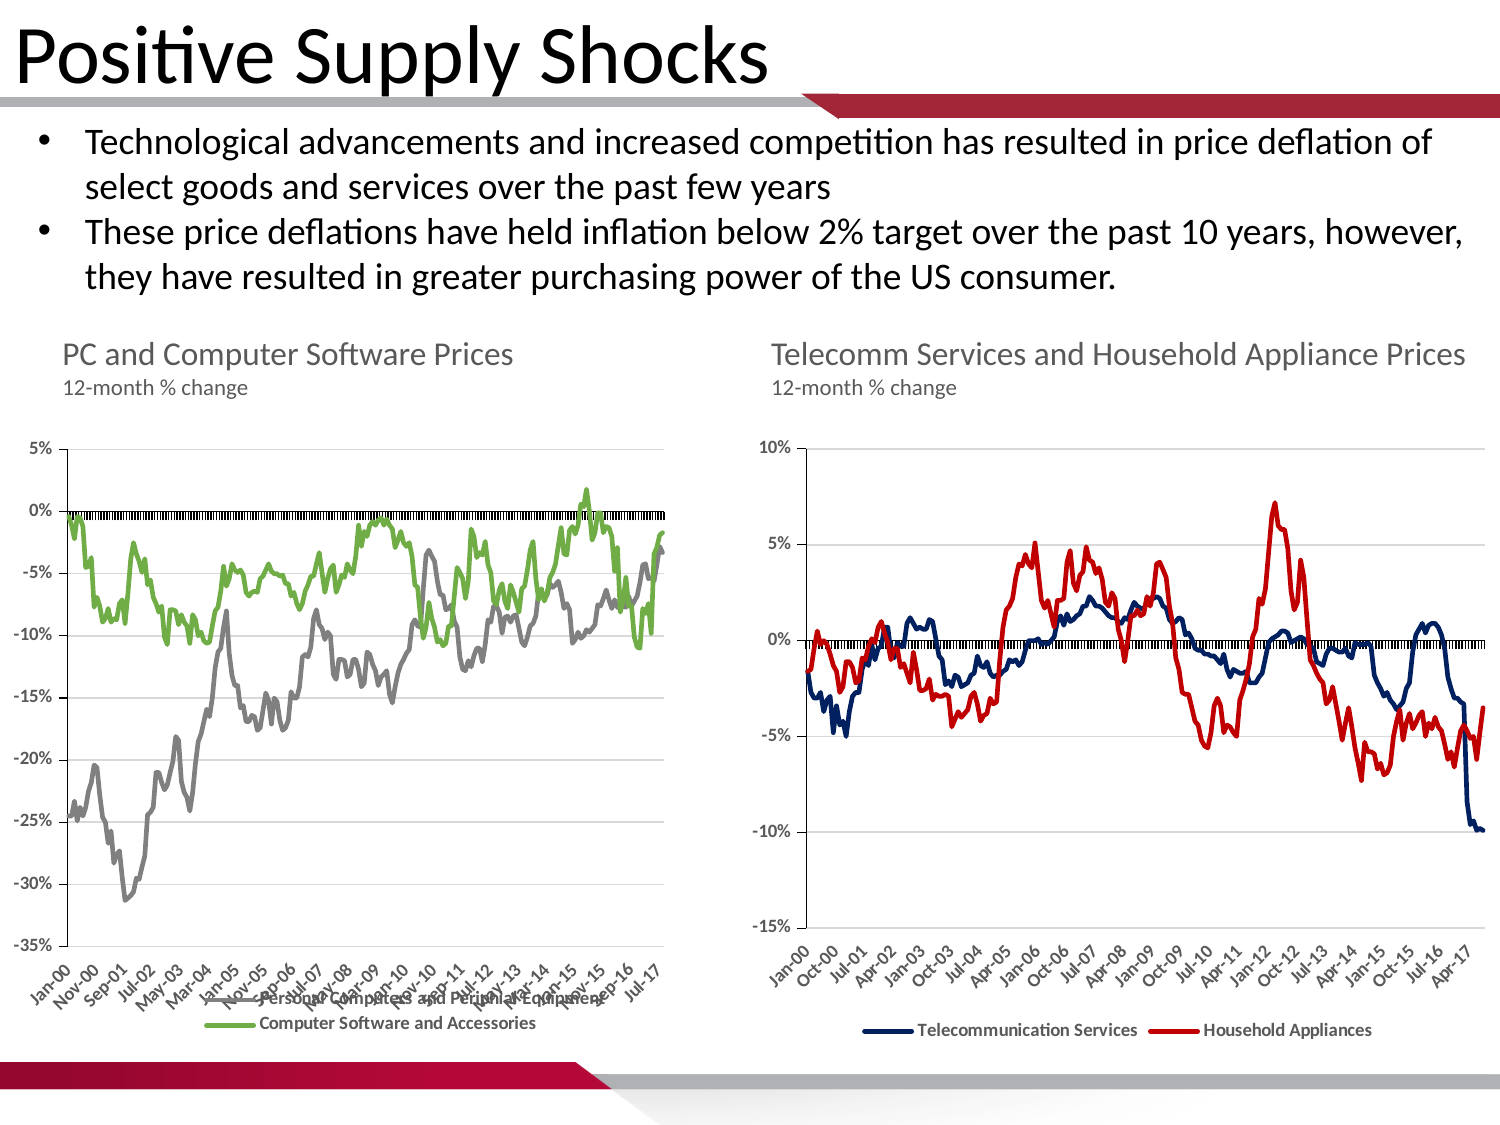

Positive Supply Shocks
Technological advancements and increased competition has resulted in price deflation of select goods and services over the past few years
These price deflations have held inflation below 2% target over the past 10 years, however, they have resulted in greater purchasing power of the US consumer.
PC and Computer Software Prices
12-month % change
Telecomm Services and Household Appliance Prices
12-month % change

### Chart

| Category | Personal Computers and Periphial Equipment  | Computer Software and Accessories |
|---|---|---|
| 42978 | -0.033 | -0.017 |
| 42947 | -0.027999999999999997 | -0.019 |
| 42916 | -0.043 | -0.028999999999999998 |
| 42886 | -0.055999999999999994 | -0.034 |
| 42855 | -0.053 | -0.098 |
| 42825 | -0.054000000000000006 | -0.07400000000000001 |
| 42794 | -0.042 | -0.08199999999999999 |
| 42766 | -0.043 | -0.078 |
| 42735 | -0.057 | -0.11 |
| 42704 | -0.068 | -0.109 |
| 42674 | -0.07200000000000001 | -0.10099999999999999 |
| 42643 | -0.076 | -0.076 |
| 42613 | -0.068 | -0.076 |
| 42582 | -0.077 | -0.053 |
| 42551 | -0.076 | -0.07200000000000001 |
| 42521 | -0.078 | -0.081 |
| 42490 | -0.077 | -0.028999999999999998 |
| 42460 | -0.071 | -0.048 |
| 42429 | -0.078 | -0.02 |
| 42400 | -0.071 | -0.013000000000000001 |
| 42369 | -0.063 | -0.012 |
| 42338 | -0.07 | -0.017 |
| 42308 | -0.076 | -0.001 |
| 42277 | -0.075 | -0.001 |
| 42247 | -0.091 | -0.017 |
| 42216 | -0.094 | -0.023 |
| 42185 | -0.09699999999999999 | 0.001 |
| 42155 | -0.095 | 0.018000000000000002 |
| 42124 | -0.1 | 0.004 |
| 42094 | -0.102 | 0.006 |
| 42063 | -0.09699999999999999 | -0.011000000000000001 |
| 42035 | -0.10300000000000001 | -0.018000000000000002 |
| 42004 | -0.106 | -0.012 |
| 41973 | -0.079 | -0.015 |
| 41943 | -0.07400000000000001 | -0.035 |
| 41912 | -0.078 | -0.034 |
| 41882 | -0.065 | -0.013000000000000001 |
| 41851 | -0.055999999999999994 | -0.027000000000000003 |
| 41820 | -0.059000000000000004 | -0.042 |
| 41790 | -0.061 | -0.049 |
| 41759 | -0.057999999999999996 | -0.053 |
| 41729 | -0.067 | -0.066 |
| 41698 | -0.07 | -0.07200000000000001 |
| 41670 | -0.066 | -0.062 |
| 41639 | -0.065 | -0.071 |
| 41608 | -0.084 | -0.054000000000000006 |
| 41578 | -0.09 | -0.024 |
| 41547 | -0.092 | -0.031 |
| 41517 | -0.10099999999999999 | -0.047 |
| 41486 | -0.10800000000000001 | -0.06 |
| 41455 | -0.105 | -0.062 |
| 41425 | -0.094 | -0.081 |
| 41394 | -0.083 | -0.073 |
| 41364 | -0.084 | -0.065 |
| 41333 | -0.08900000000000001 | -0.059000000000000004 |
| 41305 | -0.084 | -0.078 |
| 41274 | -0.085 | -0.07200000000000001 |
| 41243 | -0.098 | -0.057999999999999996 |
| 41213 | -0.081 | -0.063 |
| 41182 | -0.076 | -0.075 |
| 41152 | -0.076 | -0.07200000000000001 |
| 41121 | -0.08900000000000001 | -0.049 |
| 41090 | -0.087 | -0.043 |
| 41060 | -0.107 | -0.024 |
| 41029 | -0.121 | -0.035 |
| 40999 | -0.11 | -0.033 |
| 40968 | -0.11 | -0.037000000000000005 |
| 40939 | -0.11599999999999999 | -0.02 |
| 40908 | -0.125 | -0.013999999999999999 |
| 40877 | -0.12 | -0.055999999999999994 |
| 40847 | -0.128 | -0.07 |
| 40816 | -0.127 | -0.054000000000000006 |
| 40786 | -0.11699999999999999 | -0.049 |
| 40755 | -0.09300000000000001 | -0.045 |
| 40724 | -0.08800000000000001 | -0.068 |
| 40694 | -0.075 | -0.092 |
| 40663 | -0.078 | -0.092 |
| 40633 | -0.079 | -0.106 |
| 40602 | -0.067 | -0.10800000000000001 |
| 40574 | -0.067 | -0.10300000000000001 |
| 40543 | -0.055999999999999994 | -0.105 |
| 40512 | -0.04 | -0.09300000000000001 |
| 40482 | -0.036000000000000004 | -0.086 |
| 40451 | -0.031 | -0.073 |
| 40421 | -0.035 | -0.09300000000000001 |
| 40390 | -0.062 | -0.102 |
| 40359 | -0.09300000000000001 | -0.085 |
| 40329 | -0.092 | -0.061 |
| 40298 | -0.087 | -0.059000000000000004 |
| 40268 | -0.091 | -0.036000000000000004 |
| 40237 | -0.111 | -0.025 |
| 40209 | -0.114 | -0.027999999999999997 |
| 40178 | -0.11900000000000001 | -0.025 |
| 40147 | -0.12300000000000001 | -0.016 |
| 40117 | -0.13 | -0.023 |
| 40086 | -0.141 | -0.028999999999999998 |
| 40056 | -0.154 | -0.013999999999999999 |
| 40025 | -0.147 | -0.011000000000000001 |
| 39994 | -0.128 | -0.006 |
| 39964 | -0.131 | -0.011000000000000001 |
| 39933 | -0.133 | -0.005 |
| 39903 | -0.14 | -0.006999999999999999 |
| 39872 | -0.128 | -0.011000000000000001 |
| 39844 | -0.12300000000000001 | -0.008 |
| 39813 | -0.115 | -0.011000000000000001 |
| 39782 | -0.113 | -0.02 |
| 39752 | -0.138 | -0.016 |
| 39721 | -0.141 | -0.027999999999999997 |
| 39691 | -0.127 | -0.011000000000000001 |
| 39660 | -0.11900000000000001 | -0.036000000000000004 |
| 39629 | -0.11900000000000001 | -0.05 |
| 39599 | -0.131 | -0.047 |
| 39568 | -0.133 | -0.042 |
| 39538 | -0.12 | -0.053 |
| 39507 | -0.11900000000000001 | -0.051 |
| 39478 | -0.11900000000000001 | -0.059000000000000004 |
| 39447 | -0.135 | -0.065 |
| 39416 | -0.131 | -0.043 |
| 39386 | -0.1 | -0.046 |
| 39355 | -0.09699999999999999 | -0.054000000000000006 |
| 39325 | -0.10300000000000001 | -0.065 |
| 39294 | -0.094 | -0.049 |
| 39263 | -0.091 | -0.033 |
| 39233 | -0.079 | -0.042 |
| 39202 | -0.086 | -0.052000000000000005 |
| 39172 | -0.109 | -0.052000000000000005 |
| 39141 | -0.11699999999999999 | -0.059000000000000004 |
| 39113 | -0.115 | -0.064 |
| 39082 | -0.11699999999999999 | -0.07400000000000001 |
| 39051 | -0.141 | -0.079 |
| 39021 | -0.15 | -0.07400000000000001 |
| 38990 | -0.15 | -0.065 |
| 38960 | -0.145 | -0.068 |
| 38929 | -0.168 | -0.057999999999999996 |
| 38898 | -0.174 | -0.057999999999999996 |
| 38868 | -0.17600000000000002 | -0.051 |
| 38837 | -0.168 | -0.052000000000000005 |
| 38807 | -0.153 | -0.05 |
| 38776 | -0.15 | -0.05 |
| 38748 | -0.171 | -0.048 |
| 38717 | -0.152 | -0.042 |
| 38686 | -0.146 | -0.047 |
| 38656 | -0.16 | -0.052000000000000005 |
| 38625 | -0.174 | -0.054000000000000006 |
| 38595 | -0.17600000000000002 | -0.065 |
| 38564 | -0.165 | -0.064 |
| 38533 | -0.16399999999999998 | -0.065 |
| 38503 | -0.16899999999999998 | -0.068 |
| 38472 | -0.16899999999999998 | -0.065 |
| 38442 | -0.156 | -0.051 |
| 38411 | -0.158 | -0.047 |
| 38383 | -0.14 | -0.049 |
| 38352 | -0.14 | -0.047 |
| 38321 | -0.132 | -0.042 |
| 38291 | -0.114 | -0.054000000000000006 |
| 38260 | -0.08 | -0.06 |
| 38230 | -0.09300000000000001 | -0.044000000000000004 |
| 38199 | -0.11 | -0.064 |
| 38168 | -0.113 | -0.077 |
| 38138 | -0.126 | -0.08 |
| 38107 | -0.15 | -0.092 |
| 38077 | -0.165 | -0.105 |
| 38046 | -0.159 | -0.106 |
| 38017 | -0.16899999999999998 | -0.10400000000000001 |
| 37986 | -0.179 | -0.09699999999999999 |
| 37955 | -0.185 | -0.1 |
| 37925 | -0.203 | -0.087 |
| 37894 | -0.226 | -0.083 |
| 37864 | -0.24100000000000002 | -0.106 |
| 37833 | -0.23 | -0.092 |
| 37802 | -0.226 | -0.08900000000000001 |
| 37772 | -0.217 | -0.083 |
| 37741 | -0.184 | -0.091 |
| 37711 | -0.18100000000000002 | -0.08 |
| 37680 | -0.201 | -0.079 |
| 37652 | -0.21 | -0.079 |
| 37621 | -0.22 | -0.107 |
| 37590 | -0.22399999999999998 | -0.10099999999999999 |
| 37560 | -0.218 | -0.076 |
| 37529 | -0.21 | -0.081 |
| 37499 | -0.21 | -0.07400000000000001 |
| 37468 | -0.23800000000000002 | -0.069 |
| 37437 | -0.242 | -0.055 |
| 37407 | -0.244 | -0.059000000000000004 |
| 37376 | -0.27699999999999997 | -0.038 |
| 37346 | -0.28600000000000003 | -0.049 |
| 37315 | -0.29600000000000004 | -0.04 |
| 37287 | -0.295 | -0.034 |
| 37256 | -0.306 | -0.025 |
| 37225 | -0.309 | -0.038 |
| 37195 | -0.311 | -0.066 |
| 37164 | -0.313 | -0.09 |
| 37134 | -0.295 | -0.071 |
| 37103 | -0.273 | -0.07400000000000001 |
| 37072 | -0.276 | -0.087 |
| 37042 | -0.28300000000000003 | -0.086 |
| 37011 | -0.257 | -0.08900000000000001 |
| 36981 | -0.267 | -0.078 |
| 36950 | -0.25 | -0.086 |
| 36922 | -0.24600000000000002 | -0.08900000000000001 |
| 36891 | -0.228 | -0.076 |
| 36860 | -0.20600000000000002 | -0.069 |
| 36830 | -0.204 | -0.077 |
| 36799 | -0.218 | -0.037000000000000005 |
| 36769 | -0.225 | -0.044000000000000004 |
| 36738 | -0.23800000000000002 | -0.045 |
| 36707 | -0.245 | -0.012 |
| 36677 | -0.23800000000000002 | -0.005 |
| 36646 | -0.249 | -0.004 |
| 36616 | -0.233 | -0.022000000000000002 |
| 36585 | -0.245 | -0.011000000000000001 |
| 36556 | -0.245 | -0.004 |

### Chart

| Category | Telecommunication Services | Household Appliances |
|---|---|---|
| 42978 | -0.099 | -0.035 |
| 42947 | -0.098 | -0.048 |
| 42916 | -0.099 | -0.062 |
| 42886 | -0.094 | -0.05 |
| 42855 | -0.096 | -0.051 |
| 42825 | -0.084 | -0.047 |
| 42794 | -0.033 | -0.044000000000000004 |
| 42766 | -0.032 | -0.047 |
| 42735 | -0.03 | -0.055999999999999994 |
| 42704 | -0.03 | -0.066 |
| 42674 | -0.025 | -0.057999999999999996 |
| 42643 | -0.019 | -0.062 |
| 42613 | -0.004 | -0.054000000000000006 |
| 42582 | 0.003 | -0.047 |
| 42551 | 0.006999999999999999 | -0.045 |
| 42521 | 0.009000000000000001 | -0.04 |
| 42490 | 0.009000000000000001 | -0.046 |
| 42460 | 0.008 | -0.043 |
| 42429 | 0.004 | -0.05 |
| 42400 | 0.009000000000000001 | -0.037000000000000005 |
| 42369 | 0.006 | -0.039 |
| 42338 | 0.003 | -0.043 |
| 42308 | -0.006 | -0.046 |
| 42277 | -0.022000000000000002 | -0.038 |
| 42247 | -0.025 | -0.043 |
| 42216 | -0.032 | -0.052000000000000005 |
| 42185 | -0.034 | -0.036000000000000004 |
| 42155 | -0.036000000000000004 | -0.042 |
| 42124 | -0.033 | -0.05 |
| 42094 | -0.031 | -0.065 |
| 42063 | -0.027000000000000003 | -0.069 |
| 42035 | -0.028999999999999998 | -0.07 |
| 42004 | -0.025 | -0.064 |
| 41973 | -0.022000000000000002 | -0.067 |
| 41943 | -0.018000000000000002 | -0.059000000000000004 |
| 41912 | -0.003 | -0.057999999999999996 |
| 41882 | -0.001 | -0.057999999999999996 |
| 41851 | -0.002 | -0.053 |
| 41820 | -0.002 | -0.073 |
| 41790 | -0.002 | -0.064 |
| 41759 | -0.001 | -0.055999999999999994 |
| 41729 | -0.009000000000000001 | -0.045 |
| 41698 | -0.008 | -0.035 |
| 41670 | -0.004 | -0.043 |
| 41639 | -0.006 | -0.052000000000000005 |
| 41608 | -0.006 | -0.042 |
| 41578 | -0.005 | -0.033 |
| 41547 | -0.004 | -0.024 |
| 41517 | -0.004 | -0.031 |
| 41486 | -0.006999999999999999 | -0.033 |
| 41455 | -0.013000000000000001 | -0.022000000000000002 |
| 41425 | -0.012 | -0.02 |
| 41394 | -0.011000000000000001 | -0.017 |
| 41364 | -0.004 | -0.013000000000000001 |
| 41333 | -0.003 | -0.01 |
| 41305 | -0.002 | 0.011000000000000001 |
| 41274 | 0.001 | 0.033 |
| 41243 | 0.002 | 0.042 |
| 41213 | 0.001 | 0.02 |
| 41182 | 0.0 | 0.016 |
| 41152 | -0.001 | 0.026000000000000002 |
| 41121 | 0.004 | 0.048 |
| 41090 | 0.005 | 0.057999999999999996 |
| 41060 | 0.005 | 0.057999999999999996 |
| 41029 | 0.003 | 0.06 |
| 40999 | 0.002 | 0.07200000000000001 |
| 40968 | 0.001 | 0.065 |
| 40939 | -0.001 | 0.046 |
| 40908 | -0.009000000000000001 | 0.027000000000000003 |
| 40877 | -0.017 | 0.019 |
| 40847 | -0.019 | 0.022000000000000002 |
| 40816 | -0.022000000000000002 | 0.006 |
| 40786 | -0.022000000000000002 | 0.002 |
| 40755 | -0.022000000000000002 | -0.012 |
| 40724 | -0.016 | -0.02 |
| 40694 | -0.017 | -0.026000000000000002 |
| 40663 | -0.017 | -0.031 |
| 40633 | -0.016 | -0.05 |
| 40602 | -0.015 | -0.048 |
| 40574 | -0.019 | -0.045 |
| 40543 | -0.015 | -0.044000000000000004 |
| 40512 | -0.006999999999999999 | -0.048 |
| 40482 | -0.012 | -0.034 |
| 40451 | -0.01 | -0.03 |
| 40421 | -0.008 | -0.034 |
| 40390 | -0.008 | -0.048 |
| 40359 | -0.006999999999999999 | -0.055999999999999994 |
| 40329 | -0.006999999999999999 | -0.055 |
| 40298 | -0.005 | -0.052000000000000005 |
| 40268 | -0.005 | -0.044000000000000004 |
| 40237 | -0.004 | -0.042 |
| 40209 | 0.001 | -0.035 |
| 40178 | 0.004 | -0.027999999999999997 |
| 40147 | 0.003 | -0.027999999999999997 |
| 40117 | 0.011000000000000001 | -0.027000000000000003 |
| 40086 | 0.012 | -0.015 |
| 40056 | 0.01 | -0.009000000000000001 |
| 40025 | 0.009000000000000001 | 0.009000000000000001 |
| 39994 | 0.011000000000000001 | 0.018000000000000002 |
| 39964 | 0.017 | 0.033 |
| 39933 | 0.018000000000000002 | 0.037000000000000005 |
| 39903 | 0.022000000000000002 | 0.040999999999999995 |
| 39872 | 0.023 | 0.04 |
| 39844 | 0.022000000000000002 | 0.025 |
| 39813 | 0.022000000000000002 | 0.018000000000000002 |
| 39782 | 0.021 | 0.023 |
| 39752 | 0.016 | 0.013999999999999999 |
| 39721 | 0.017 | 0.013000000000000001 |
| 39691 | 0.018000000000000002 | 0.016 |
| 39660 | 0.02 | 0.013000000000000001 |
| 39629 | 0.016 | 0.013000000000000001 |
| 39599 | 0.011000000000000001 | 0.0 |
| 39568 | 0.012 | -0.011000000000000001 |
| 39538 | 0.009000000000000001 | 0.0 |
| 39507 | 0.01 | 0.006 |
| 39478 | 0.012 | 0.022000000000000002 |
| 39447 | 0.012 | 0.025 |
| 39416 | 0.013000000000000001 | 0.018000000000000002 |
| 39386 | 0.015 | 0.02 |
| 39355 | 0.017 | 0.032 |
| 39325 | 0.018000000000000002 | 0.038 |
| 39294 | 0.018000000000000002 | 0.035 |
| 39263 | 0.021 | 0.040999999999999995 |
| 39233 | 0.023 | 0.042 |
| 39202 | 0.018000000000000002 | 0.049 |
| 39172 | 0.018000000000000002 | 0.036000000000000004 |
| 39141 | 0.013999999999999999 | 0.034 |
| 39113 | 0.013000000000000001 | 0.026000000000000002 |
| 39082 | 0.011000000000000001 | 0.03 |
| 39051 | 0.01 | 0.047 |
| 39021 | 0.013999999999999999 | 0.040999999999999995 |
| 38990 | 0.008 | 0.022000000000000002 |
| 38960 | 0.013000000000000001 | 0.021 |
| 38929 | 0.01 | 0.021 |
| 38898 | 0.002 | 0.006999999999999999 |
| 38868 | 0.0 | 0.013999999999999999 |
| 38837 | -0.002 | 0.021 |
| 38807 | -0.001 | 0.017 |
| 38776 | -0.002 | 0.021 |
| 38748 | 0.001 | 0.036000000000000004 |
| 38717 | 0.0 | 0.051 |
| 38686 | 0.0 | 0.038 |
| 38656 | 0.0 | 0.04 |
| 38625 | -0.005 | 0.045 |
| 38595 | -0.011000000000000001 | 0.039 |
| 38564 | -0.013000000000000001 | 0.04 |
| 38533 | -0.01 | 0.033 |
| 38503 | -0.011000000000000001 | 0.022000000000000002 |
| 38472 | -0.01 | 0.018000000000000002 |
| 38442 | -0.015 | 0.016 |
| 38411 | -0.016 | 0.006999999999999999 |
| 38383 | -0.018000000000000002 | -0.01 |
| 38352 | -0.018000000000000002 | -0.032 |
| 38321 | -0.019 | -0.033 |
| 38291 | -0.017 | -0.03 |
| 38260 | -0.011000000000000001 | -0.038 |
| 38230 | -0.013999999999999999 | -0.039 |
| 38199 | -0.013000000000000001 | -0.042 |
| 38168 | -0.008 | -0.033 |
| 38138 | -0.017 | -0.027000000000000003 |
| 38107 | -0.018000000000000002 | -0.028999999999999998 |
| 38077 | -0.022000000000000002 | -0.036000000000000004 |
| 38046 | -0.023 | -0.038 |
| 38017 | -0.024 | -0.04 |
| 37986 | -0.019 | -0.037000000000000005 |
| 37955 | -0.018000000000000002 | -0.040999999999999995 |
| 37925 | -0.024 | -0.045 |
| 37894 | -0.021 | -0.028999999999999998 |
| 37864 | -0.023 | -0.027999999999999997 |
| 37833 | -0.01 | -0.028999999999999998 |
| 37802 | -0.008 | -0.028999999999999998 |
| 37772 | 0.001 | -0.027999999999999997 |
| 37741 | 0.01 | -0.031 |
| 37711 | 0.011000000000000001 | -0.02 |
| 37680 | 0.006 | -0.025 |
| 37652 | 0.006 | -0.026000000000000002 |
| 37621 | 0.006999999999999999 | -0.026000000000000002 |
| 37590 | 0.006 | -0.015 |
| 37560 | 0.009000000000000001 | -0.006 |
| 37529 | 0.012 | -0.022000000000000002 |
| 37499 | 0.009000000000000001 | -0.017 |
| 37468 | -0.003 | -0.012 |
| 37437 | -0.003 | -0.013999999999999999 |
| 37407 | -0.001 | -0.004 |
| 37376 | -0.009000000000000001 | -0.004 |
| 37346 | -0.006 | -0.01 |
| 37315 | 0.006999999999999999 | -0.001 |
| 37287 | 0.006999999999999999 | 0.004 |
| 37256 | -0.003 | 0.01 |
| 37225 | -0.004 | 0.006999999999999999 |
| 37195 | -0.01 | -0.001 |
| 37164 | -0.002 | 0.001 |
| 37134 | -0.013000000000000001 | -0.003 |
| 37103 | -0.01 | -0.01 |
| 37072 | -0.015 | -0.009000000000000001 |
| 37042 | -0.027000000000000003 | -0.021 |
| 37011 | -0.027000000000000003 | -0.022000000000000002 |
| 36981 | -0.028999999999999998 | -0.013999999999999999 |
| 36950 | -0.037000000000000005 | -0.011000000000000001 |
| 36922 | -0.05 | -0.011000000000000001 |
| 36891 | -0.042 | -0.024 |
| 36860 | -0.044000000000000004 | -0.027000000000000003 |
| 36830 | -0.034 | -0.016 |
| 36799 | -0.048 | -0.013000000000000001 |
| 36769 | -0.028999999999999998 | -0.006999999999999999 |
| 36738 | -0.031 | -0.002 |
| 36707 | -0.037000000000000005 | 0.0 |
| 36677 | -0.027000000000000003 | -0.002 |
| 36646 | -0.03 | 0.005 |
| 36616 | -0.03 | -0.004 |
| 36585 | -0.027000000000000003 | -0.015 |
| 36556 | -0.016 | -0.016 |